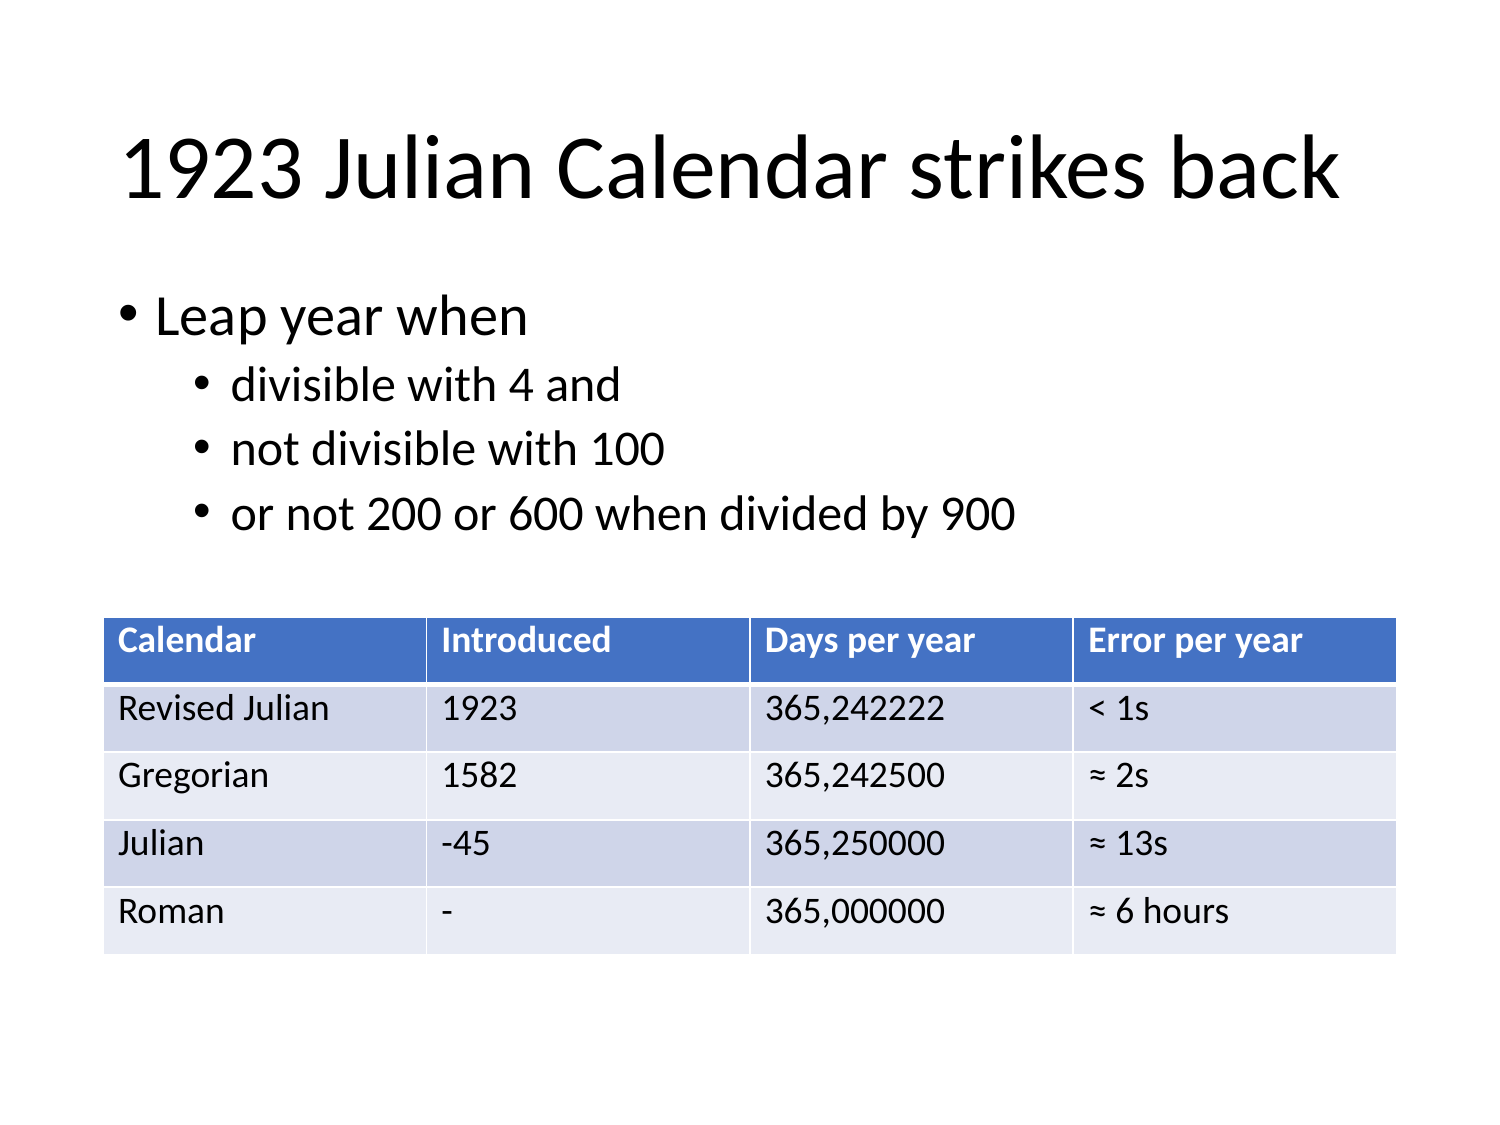

# 1923 Julian Calendar strikes back
Leap year when
divisible with 4 and
not divisible with 100
or not 200 or 600 when divided by 900
| Calendar | Introduced | Days per year | Error per year |
| --- | --- | --- | --- |
| Revised Julian | 1923 | 365,242222 | < 1s |
| Gregorian | 1582 | 365,242500 | ≈ 2s |
| Julian | -45 | 365,250000 | ≈ 13s |
| Roman | - | 365,000000 | ≈ 6 hours |